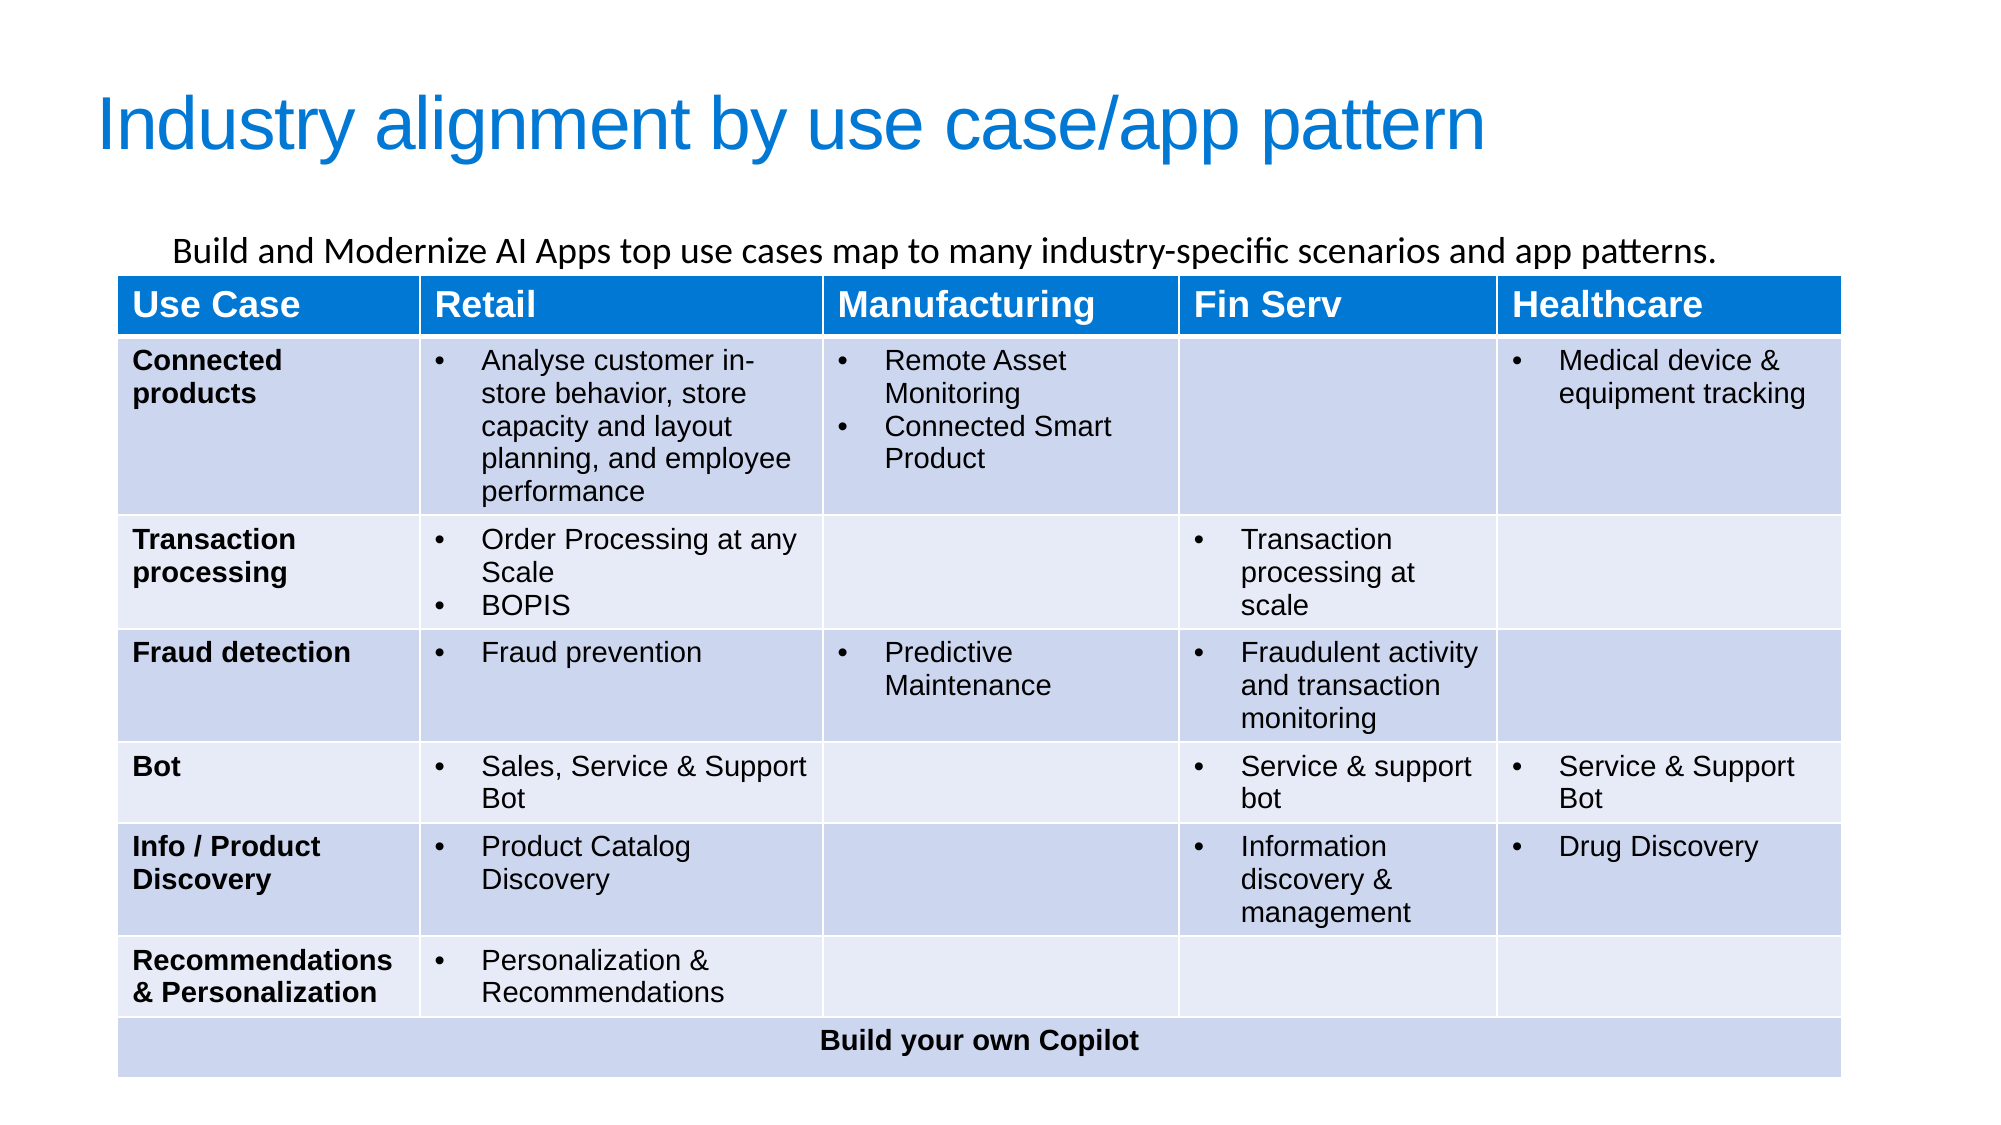

# Industry alignment by use case/app pattern
Build and Modernize AI Apps top use cases map to many industry-specific scenarios and app patterns.
| Use Case | Retail | Manufacturing | Fin Serv | Healthcare |
| --- | --- | --- | --- | --- |
| Connected products | Analyse customer in-store behavior, store capacity and layout planning, and employee performance | Remote Asset Monitoring Connected Smart Product |  | Medical device & equipment tracking |
| Transaction processing | Order Processing at any Scale BOPIS |  | Transaction processing at scale |  |
| Fraud detection | Fraud prevention | Predictive Maintenance | Fraudulent activity and transaction monitoring |  |
| Bot | Sales, Service & Support Bot |  | Service & support bot | Service & Support Bot |
| Info / Product Discovery | Product Catalog Discovery |  | Information discovery & management | Drug Discovery |
| Recommendations & Personalization | Personalization & Recommendations |  |  |  |
| Build your own Copilot |  |  |  |  |